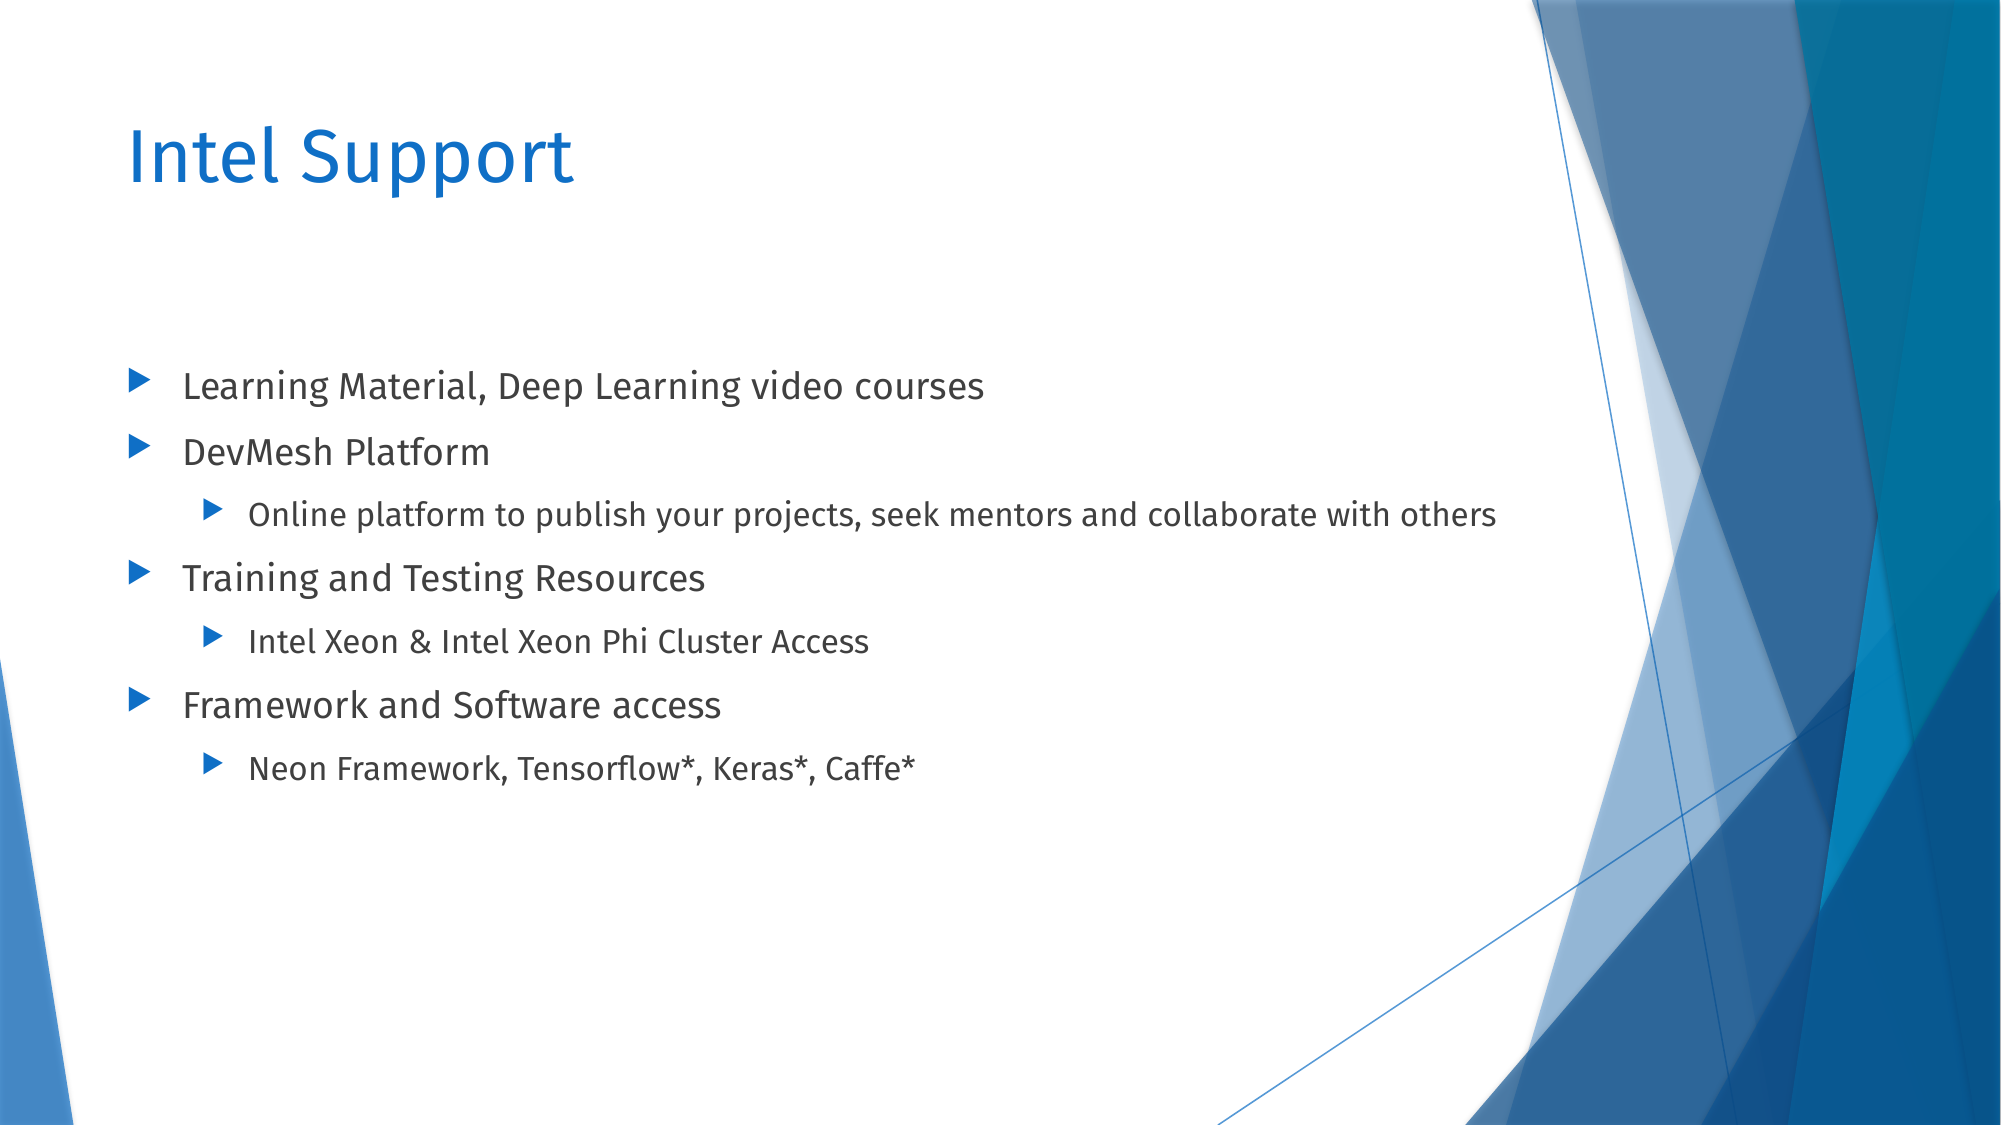

# Intel Support
Learning Material, Deep Learning video courses
DevMesh Platform
Online platform to publish your projects, seek mentors and collaborate with others
Training and Testing Resources
Intel Xeon & Intel Xeon Phi Cluster Access
Framework and Software access
Neon Framework, Tensorflow*, Keras*, Caffe*